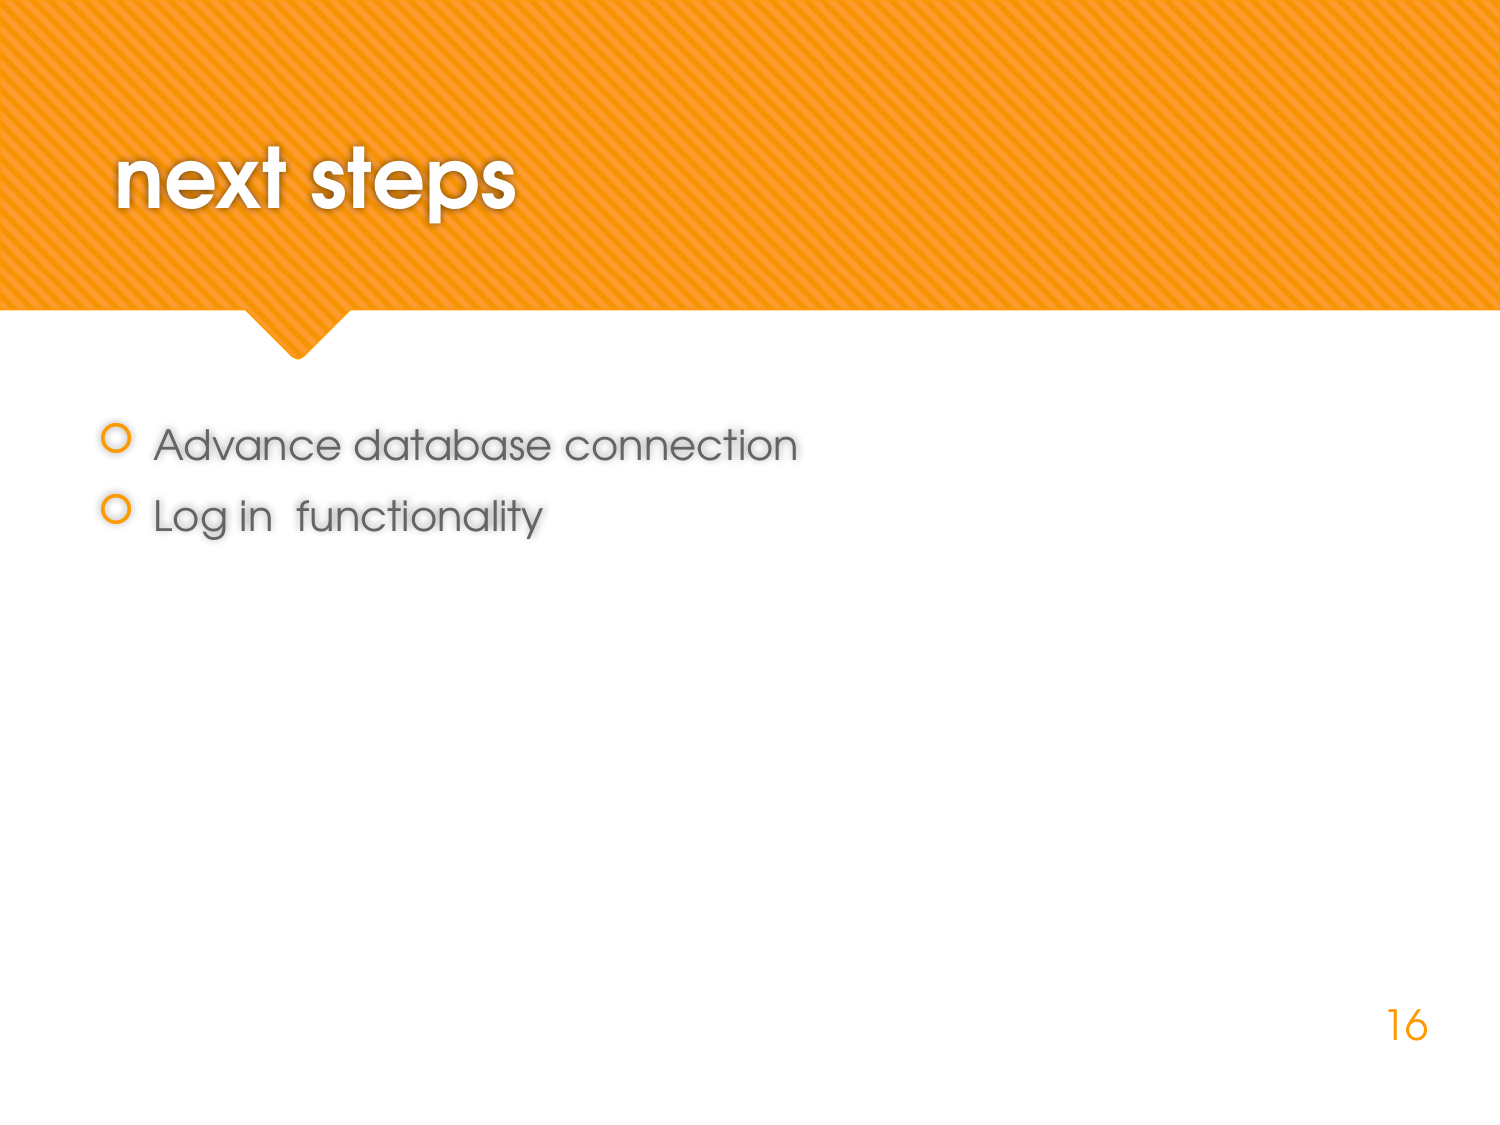

# next steps
Advance database connection
Log in  functionality

16